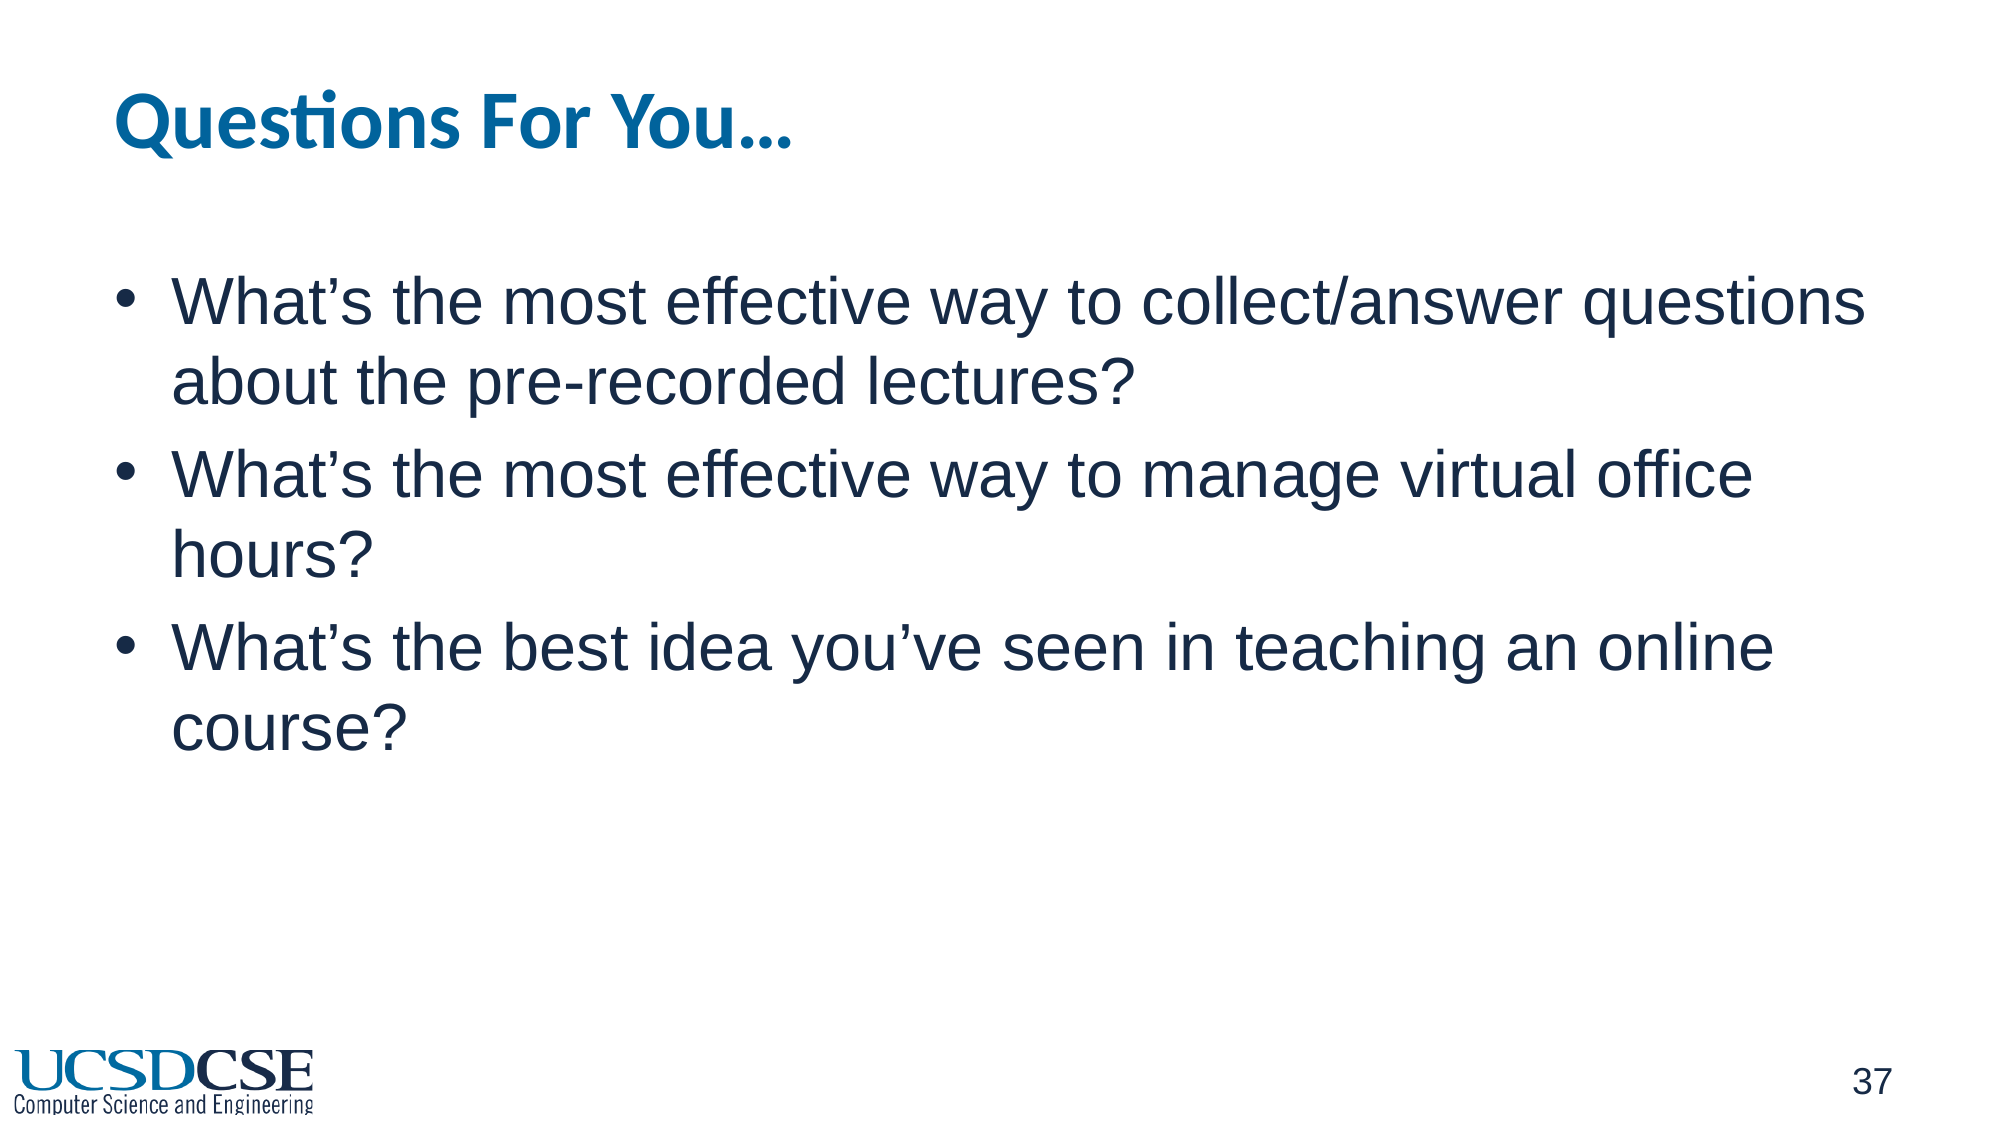

# Questions For You…
What’s the most effective way to collect/answer questions about the pre-recorded lectures?
What’s the most effective way to manage virtual office hours?
What’s the best idea you’ve seen in teaching an online course?